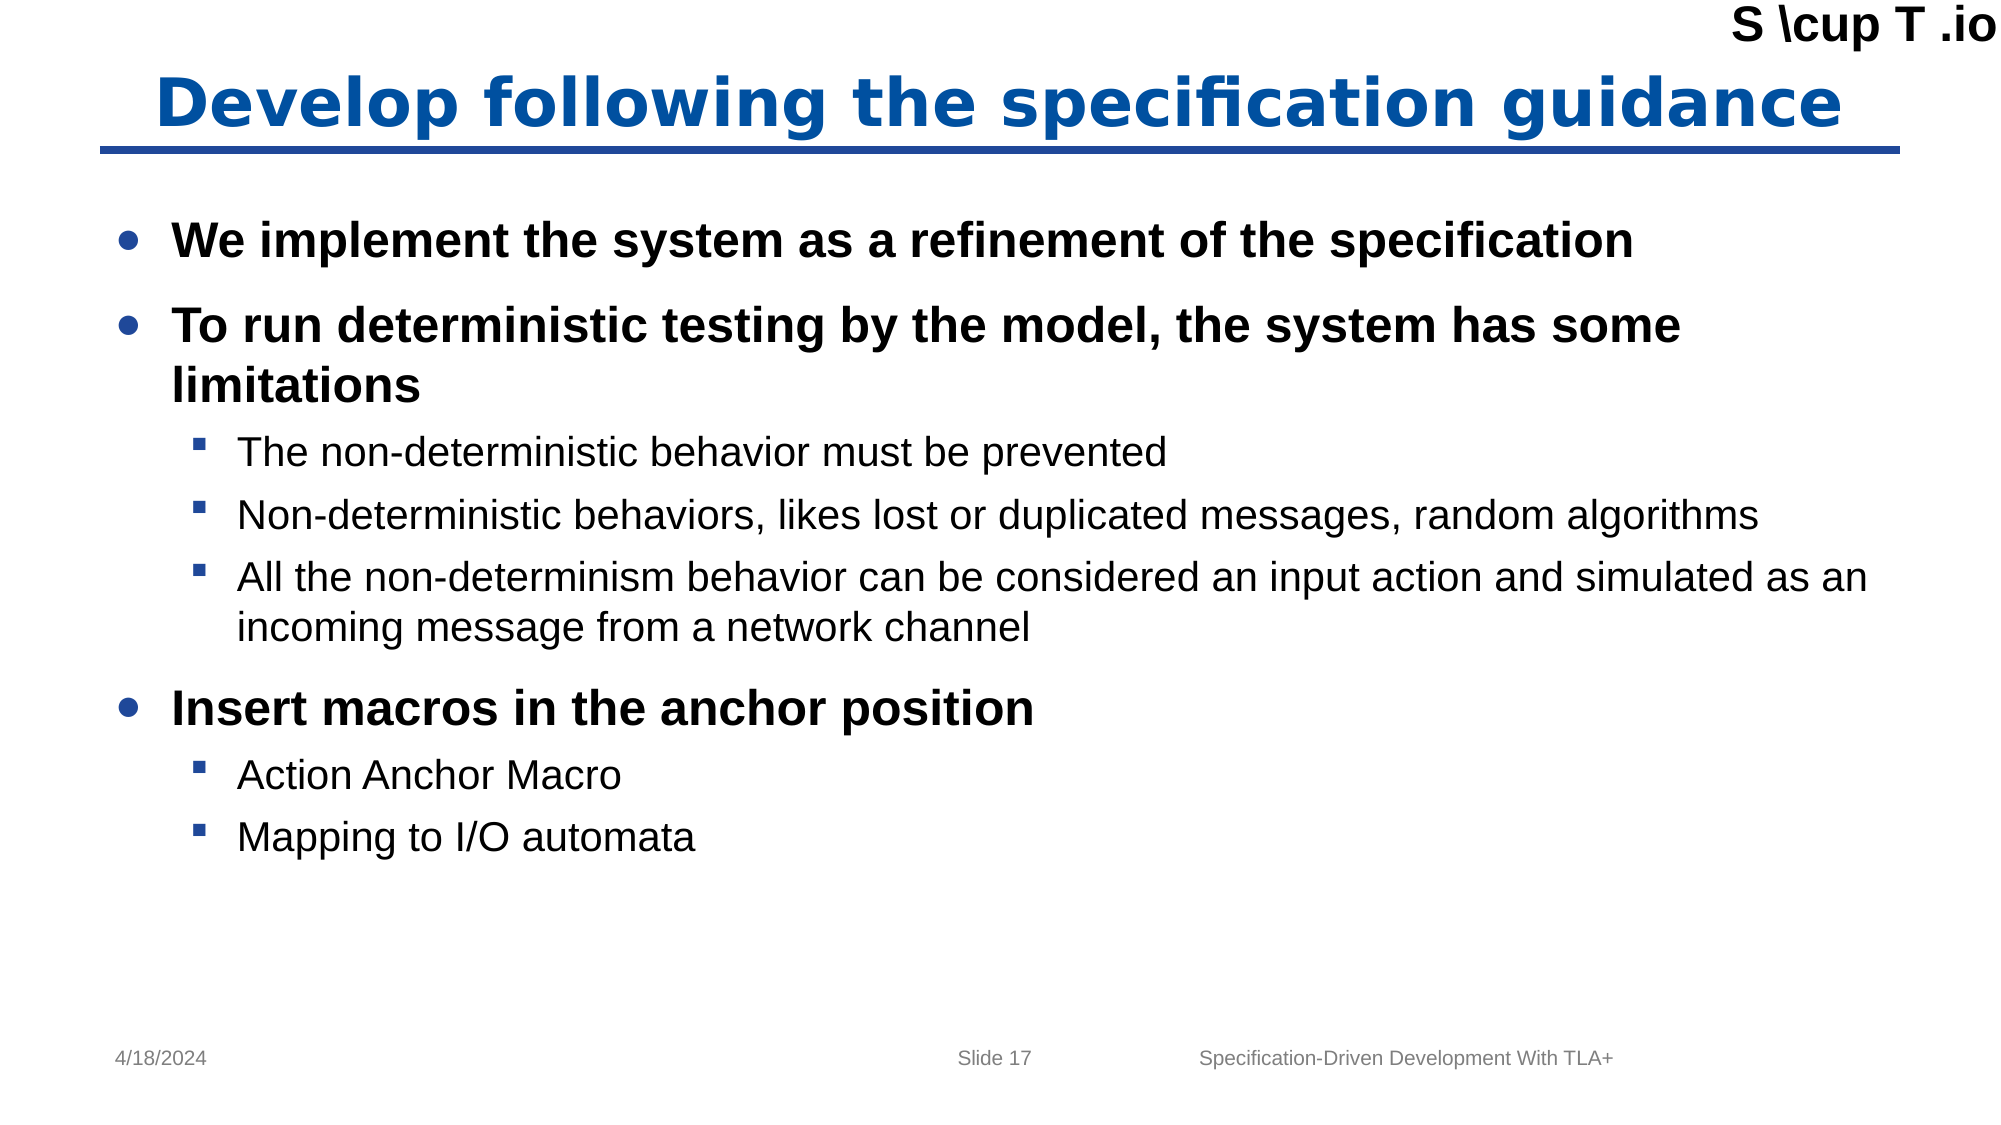

# Develop following the specification guidance
We implement the system as a refinement of the specification
To run deterministic testing by the model, the system has some limitations
The non-deterministic behavior must be prevented
Non-deterministic behaviors, likes lost or duplicated messages, random algorithms
All the non-determinism behavior can be considered an input action and simulated as an incoming message from a network channel
Insert macros in the anchor position
Action Anchor Macro
Mapping to I/O automata

Slide 17
Specification-Driven Development With TLA+
4/18/2024